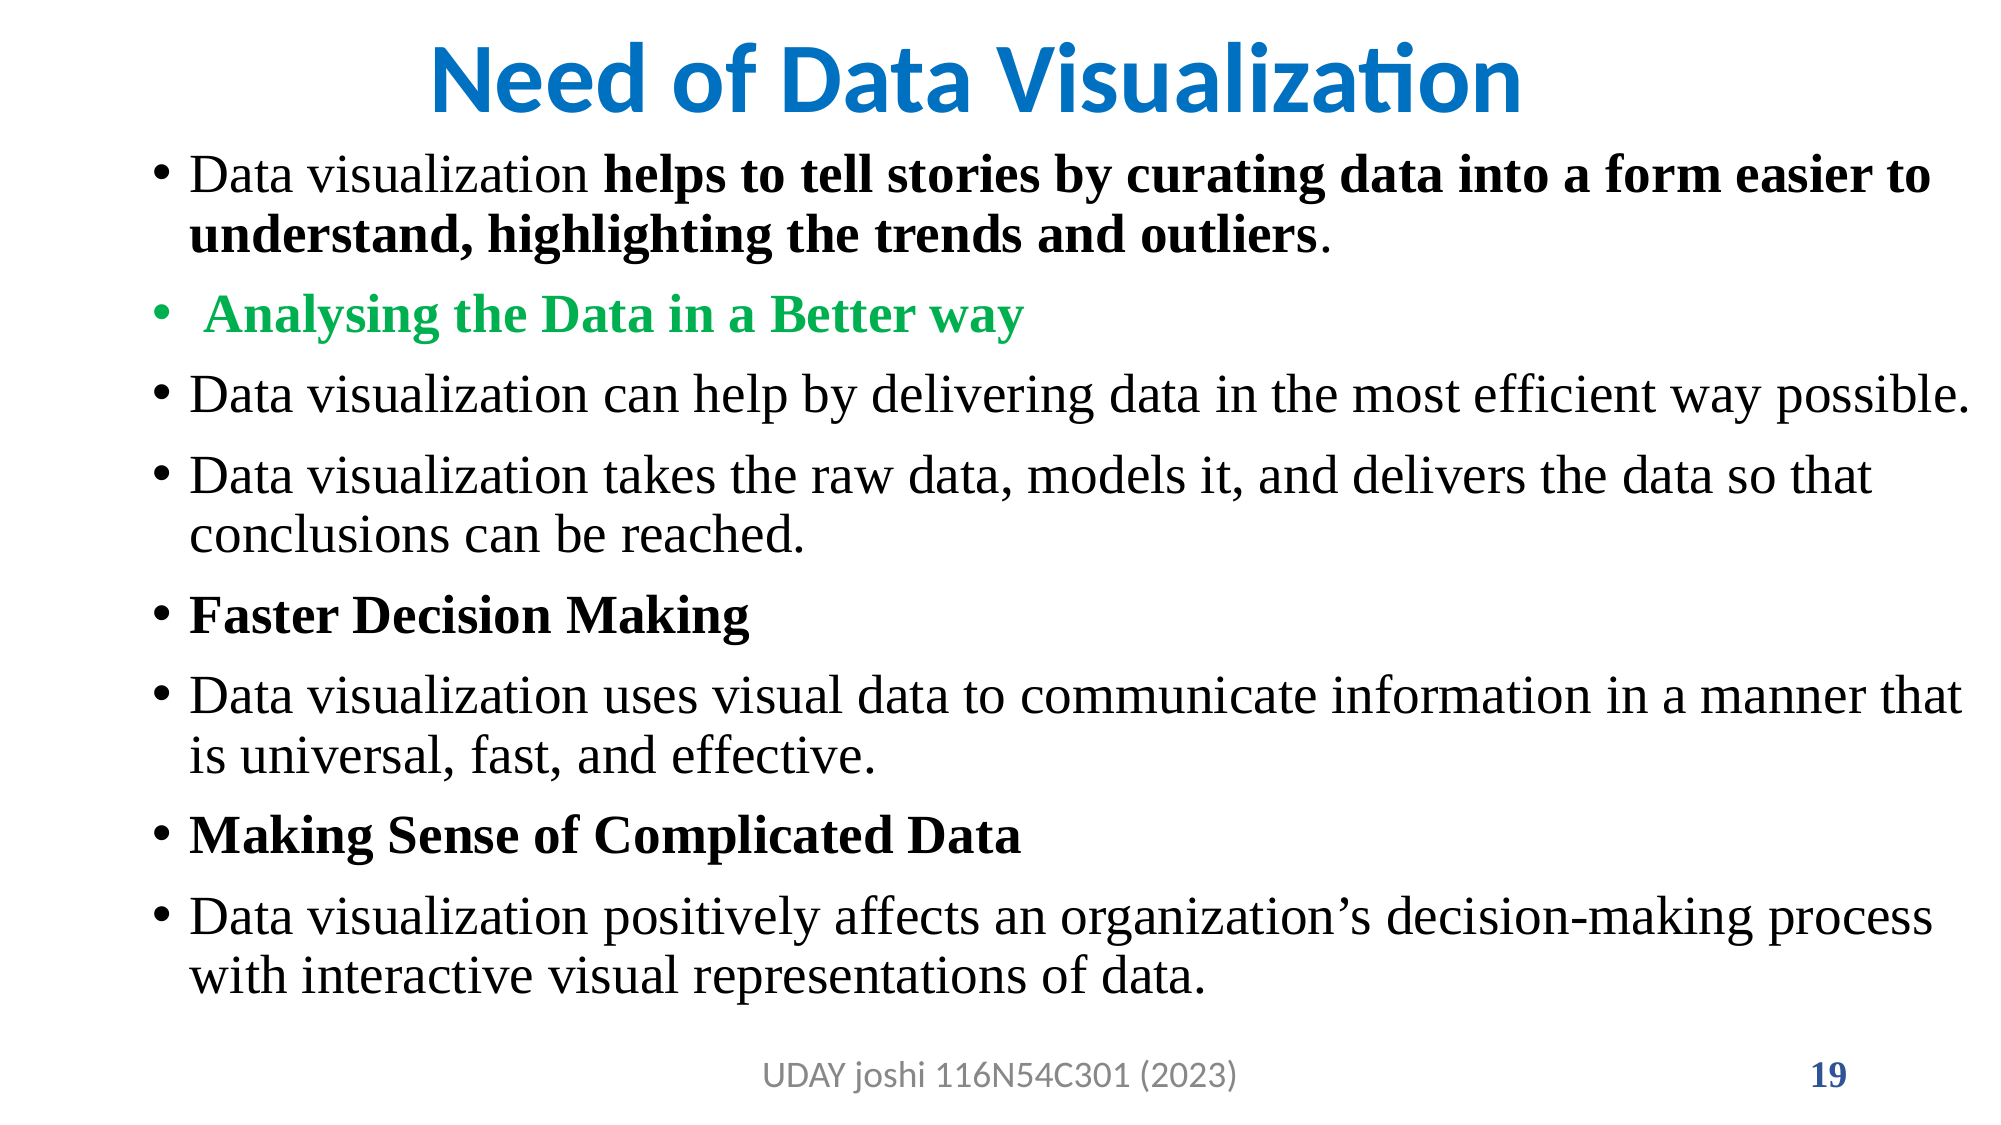

# Need of Data Visualization
Data visualization helps to tell stories by curating data into a form easier to understand, highlighting the trends and outliers.
 Analysing the Data in a Better way
Data visualization can help by delivering data in the most efficient way possible.
Data visualization takes the raw data, models it, and delivers the data so that conclusions can be reached.
Faster Decision Making
Data visualization uses visual data to communicate information in a manner that is universal, fast, and effective.
Making Sense of Complicated Data
Data visualization positively affects an organization’s decision-making process with interactive visual representations of data.

UDAY joshi 116N54C301 (2023)
19